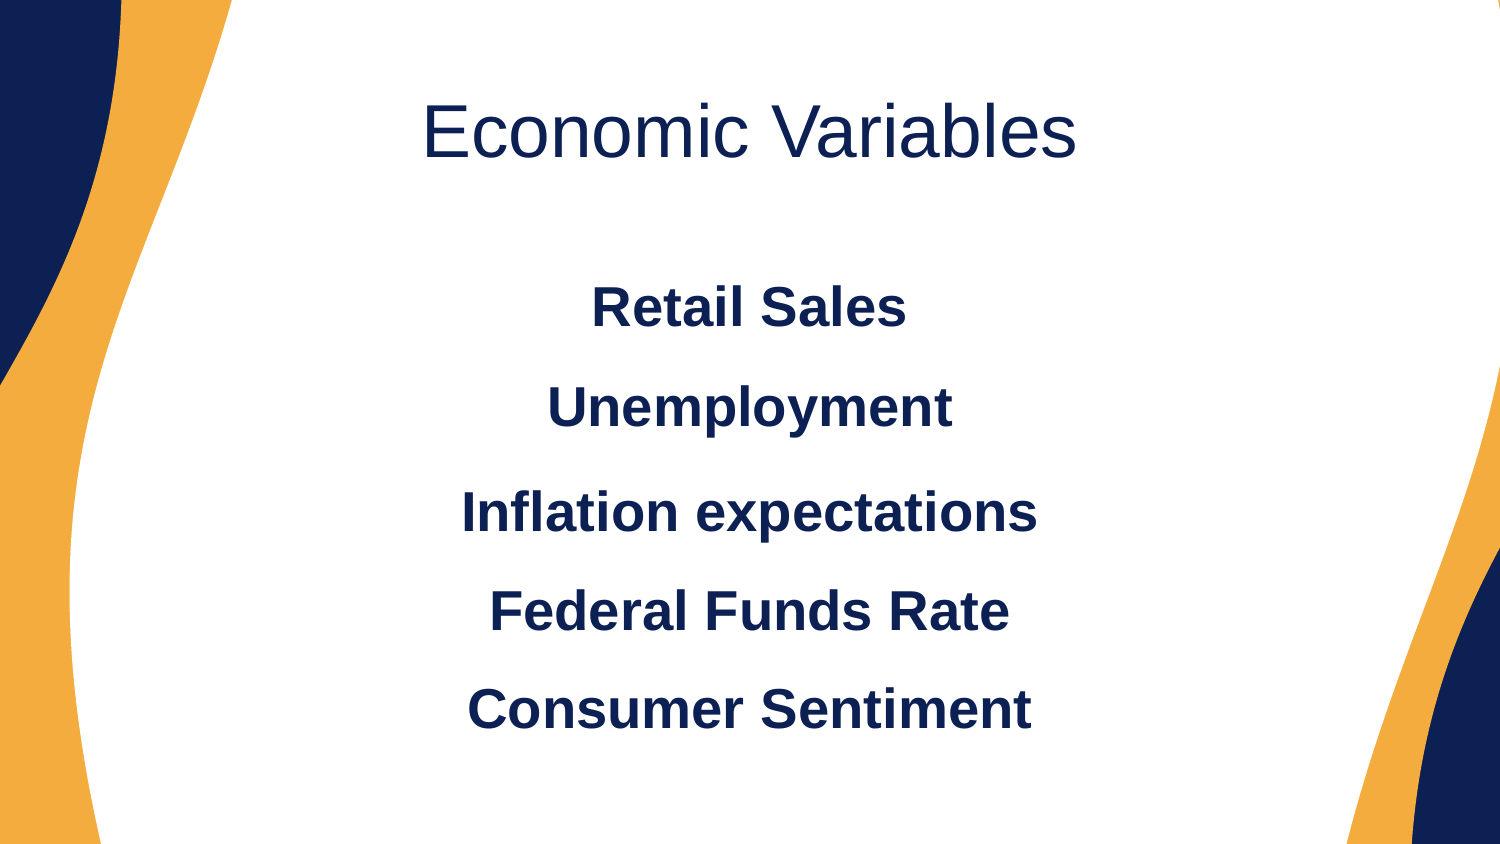

Economic Variables
# Retail Sales
Unemployment
Inflation expectations
Federal Funds Rate
Consumer Sentiment